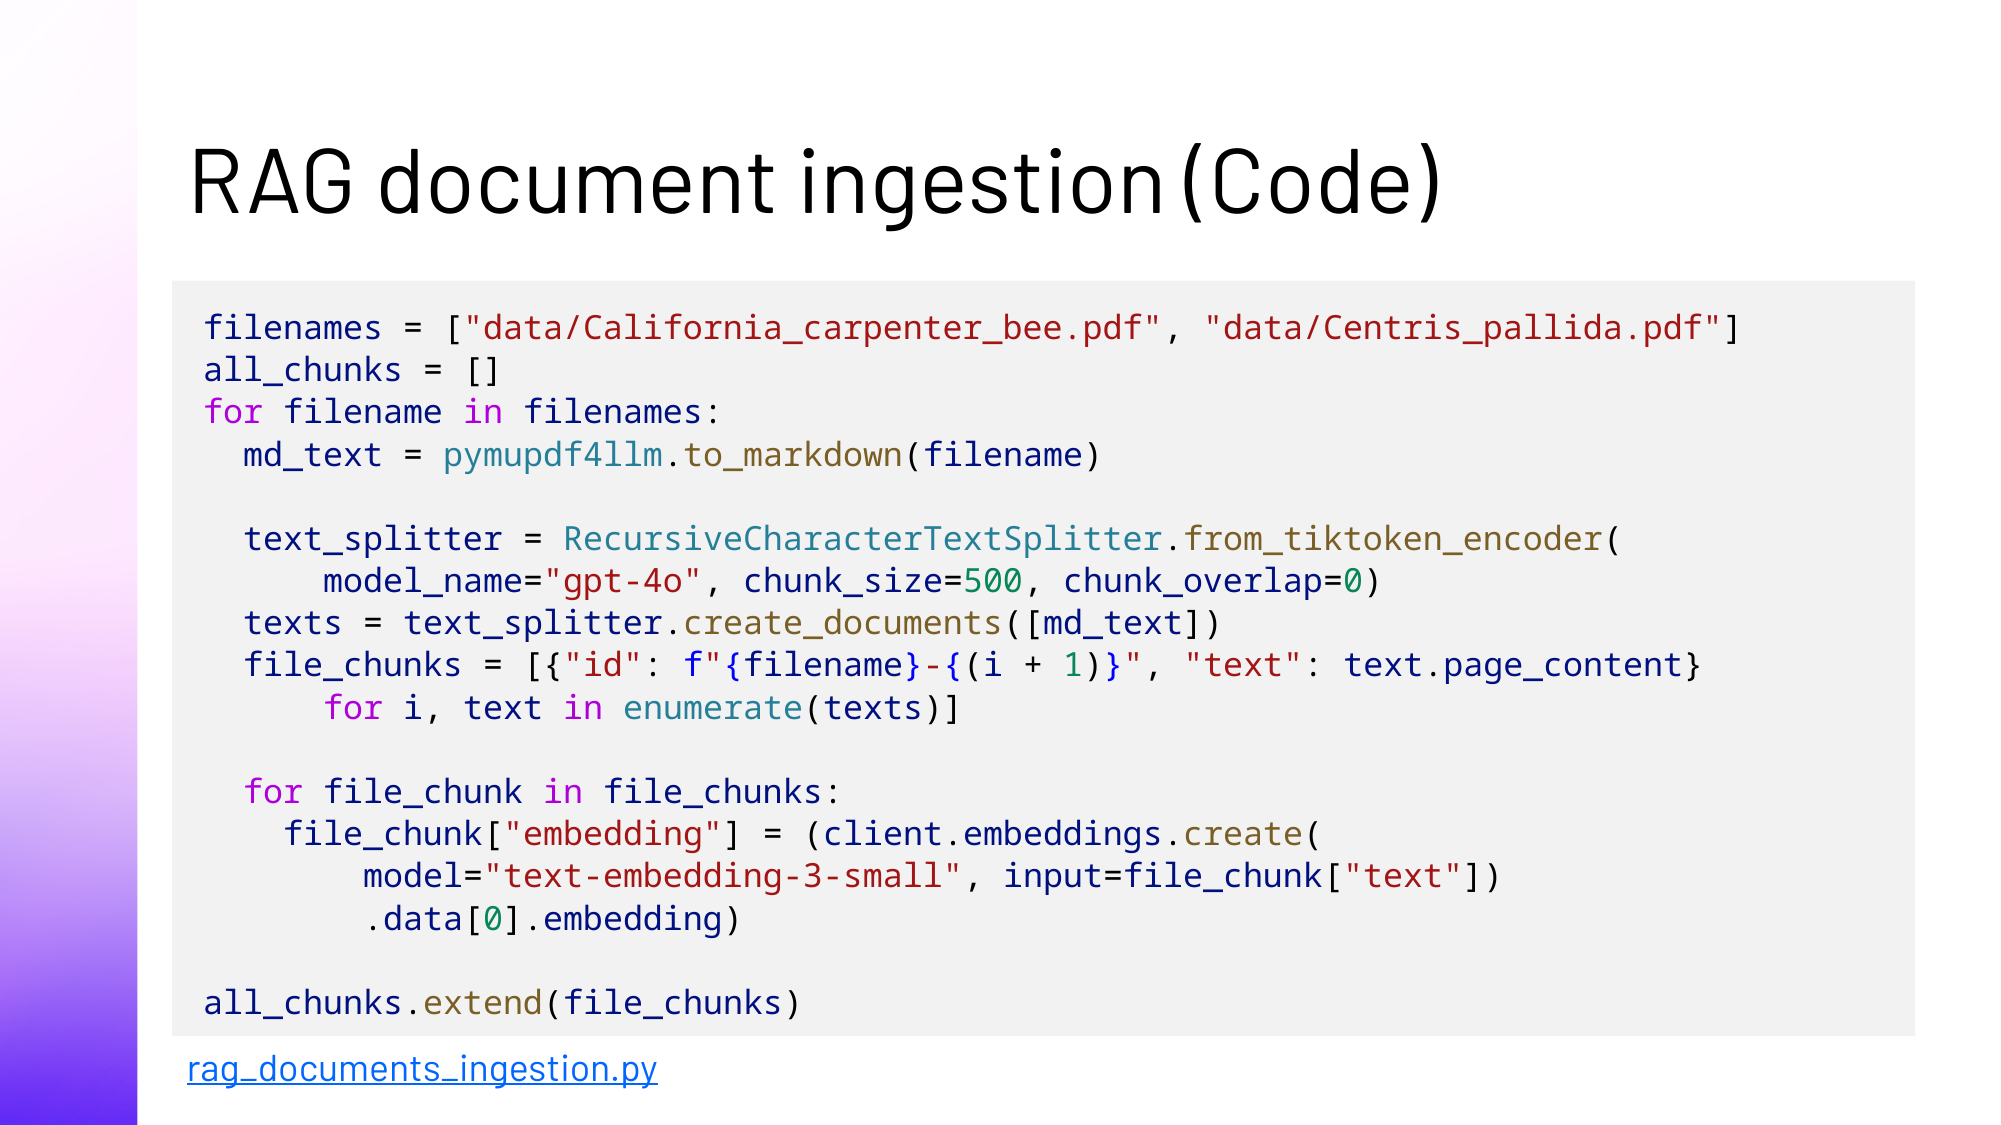

# RAG document ingestion (Code)

filenames = ["data/California_carpenter_bee.pdf", "data/Centris_pallida.pdf"] all_chunks = []
for filename in filenames:
  md_text = pymupdf4llm.to_markdown(filename)

  text_splitter = RecursiveCharacterTextSplitter.from_tiktoken_encoder(
      model_name="gpt-4o", chunk_size=500, chunk_overlap=0)
  texts = text_splitter.create_documents([md_text])
  file_chunks = [{"id": f"{filename}-{(i + 1)}", "text": text.page_content}
      for i, text in enumerate(texts)]

  for file_chunk in file_chunks:
    file_chunk["embedding"] = (client.embeddings.create(
        model="text-embedding-3-small", input=file_chunk["text"])
        .data[0].embedding)

all_chunks.extend(file_chunks)
rag_documents_ingestion.py